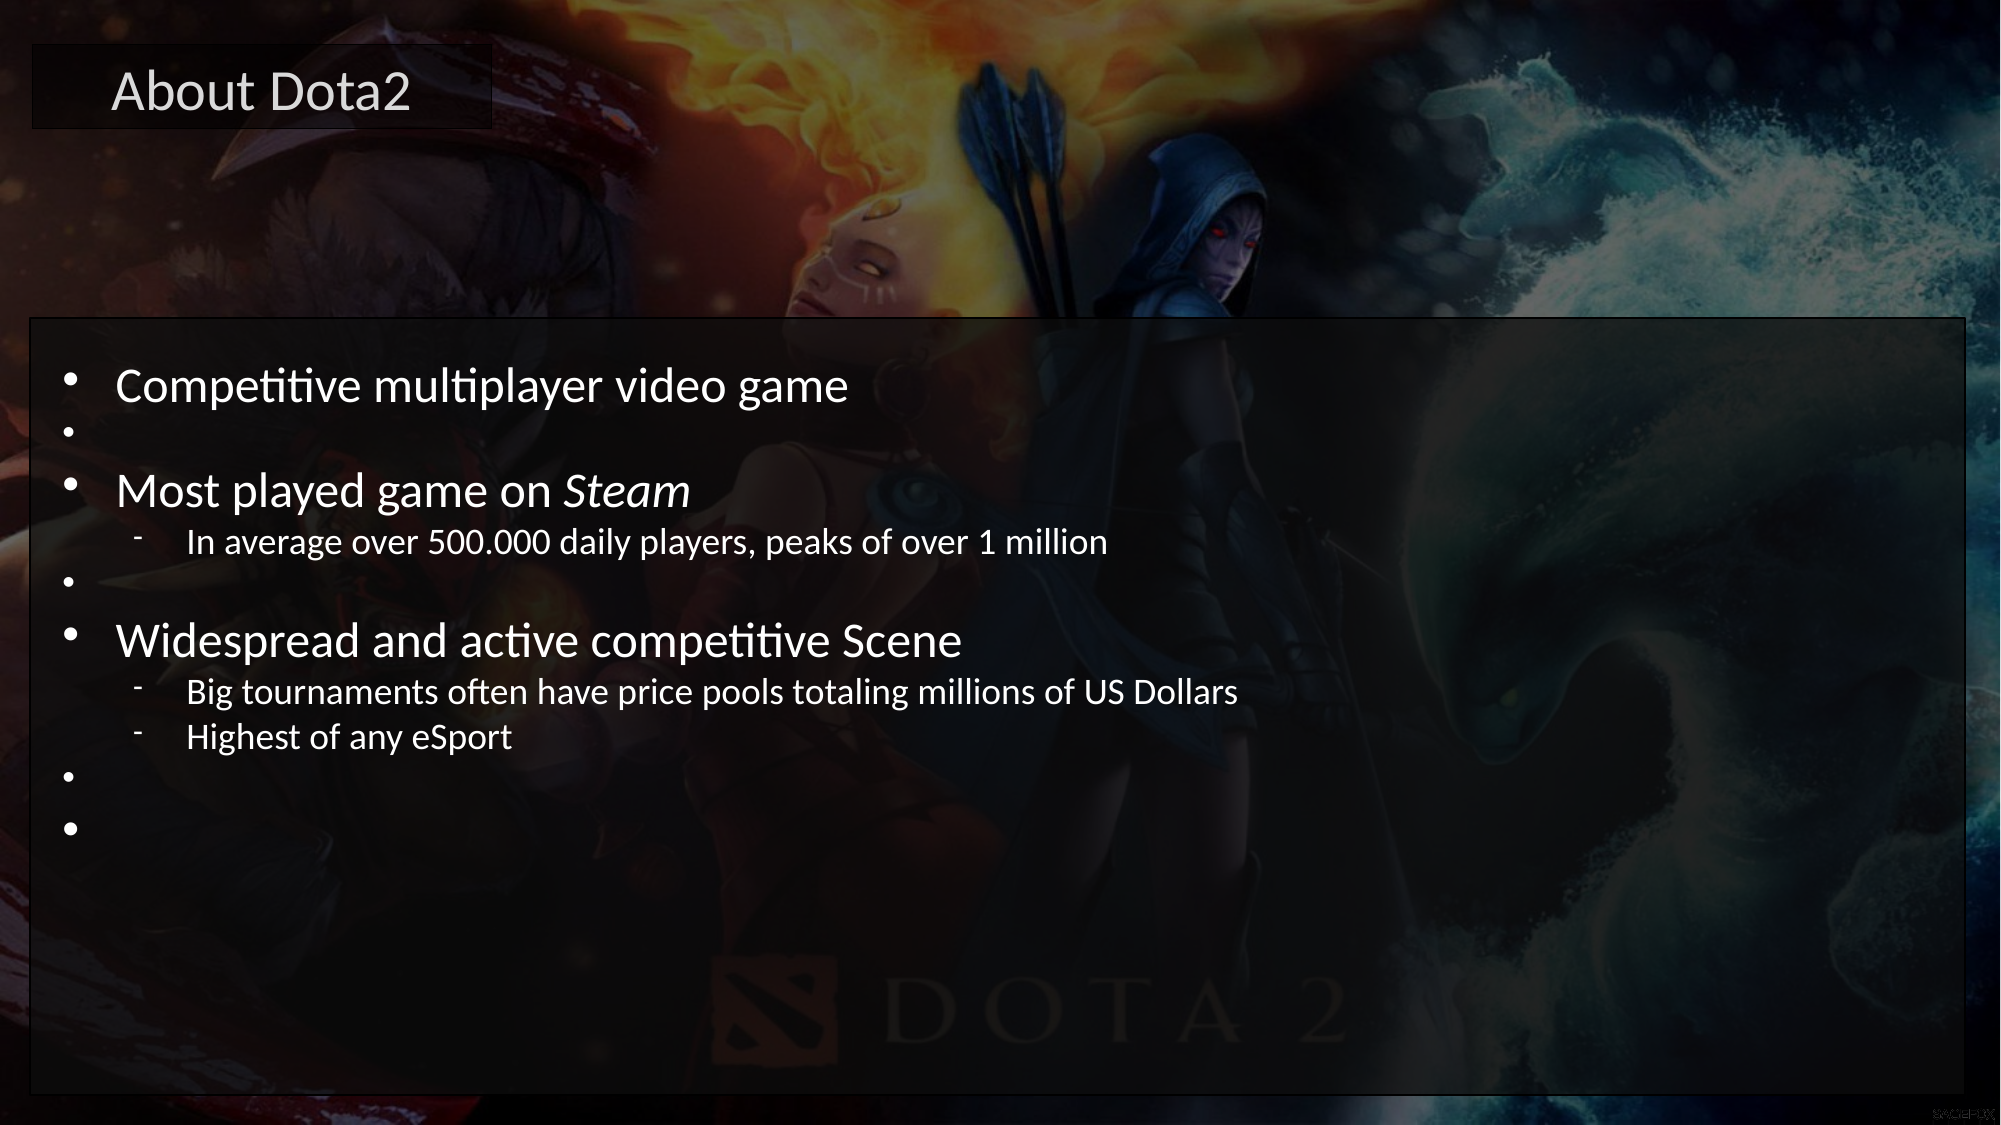

About Dota2

Competitive multiplayer video game

Most played game on Steam
In average over 500.000 daily players, peaks of over 1 million

Widespread and active competitive Scene
Big tournaments often have price pools totaling millions of US Dollars
Highest of any eSport